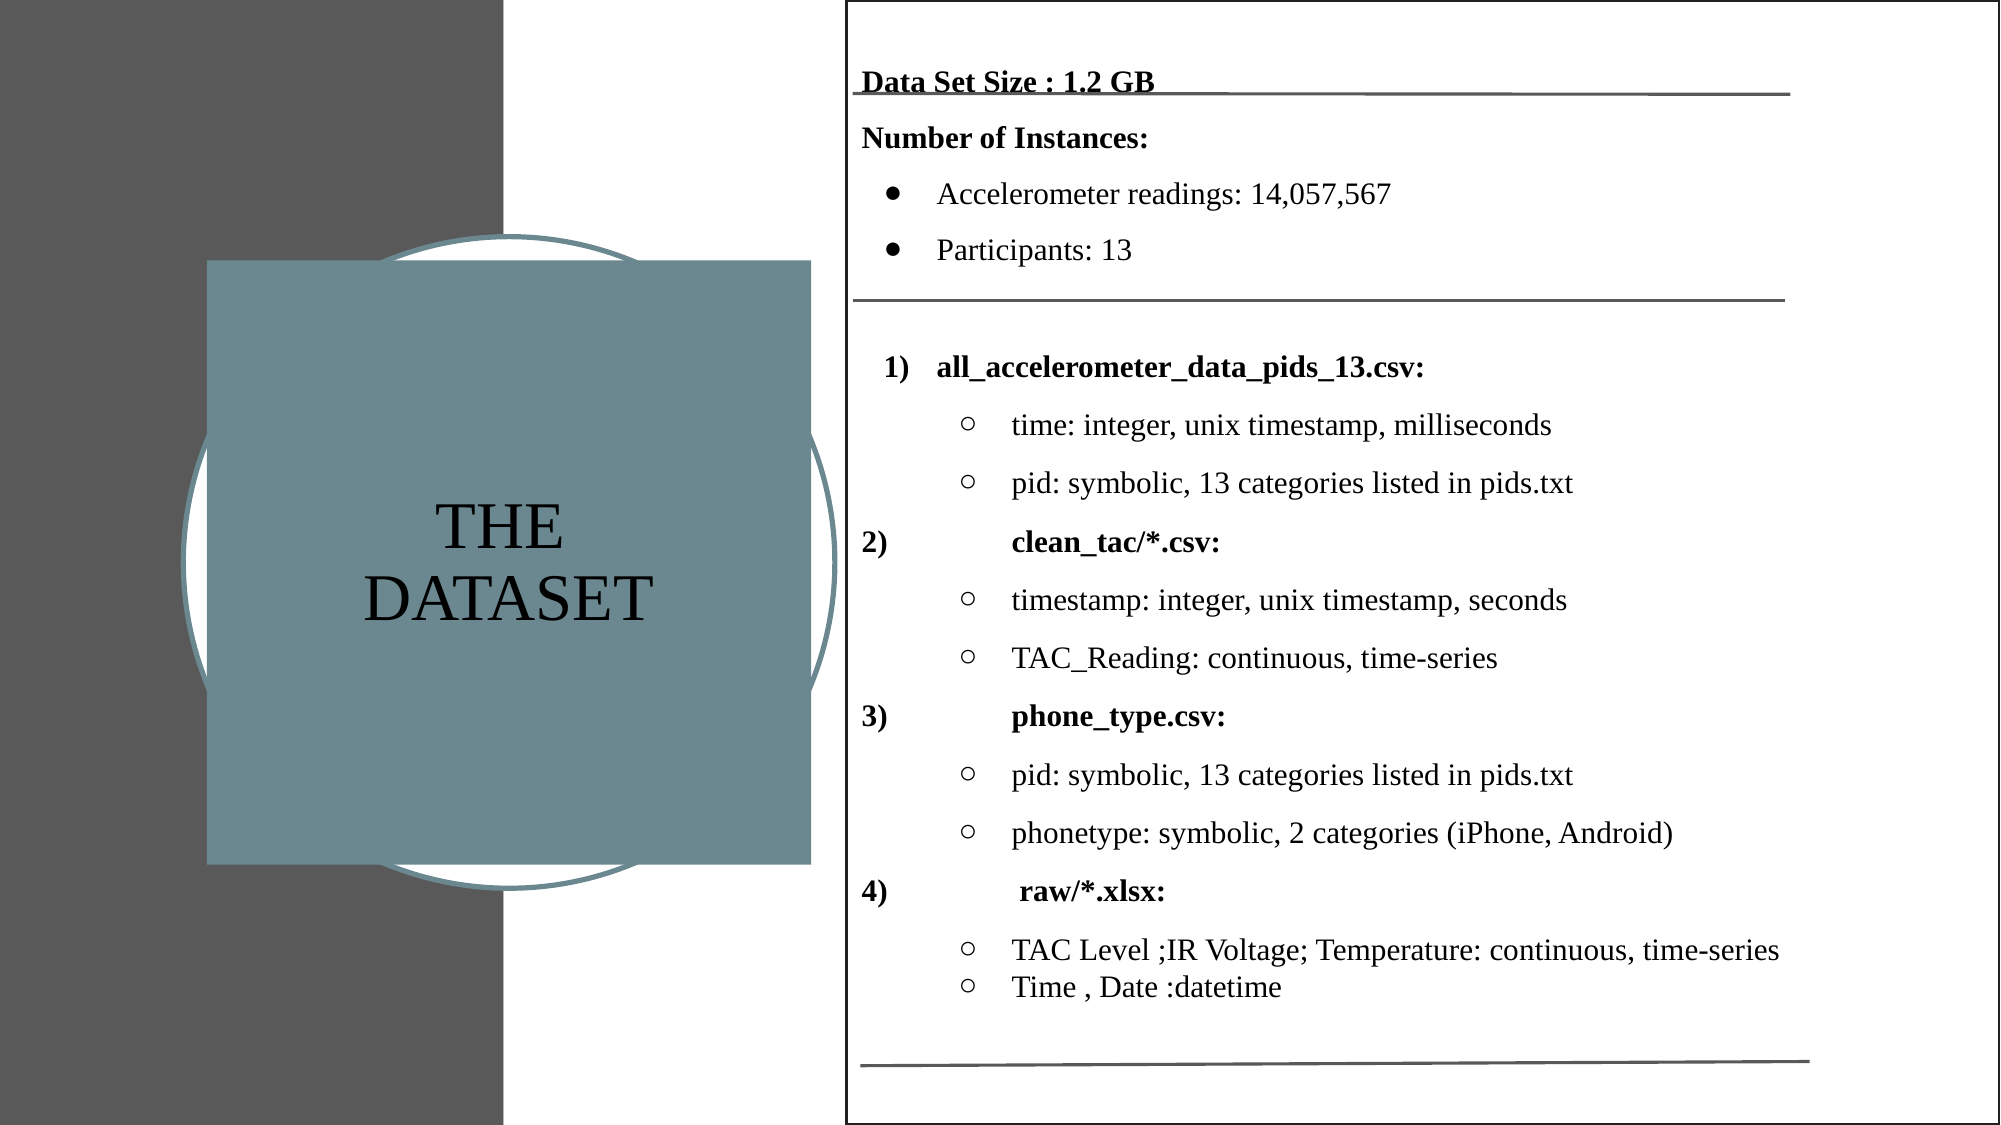

Data Set Size : 1.2 GB
Number of Instances:
Accelerometer readings: 14,057,567
Participants: 13

all_accelerometer_data_pids_13.csv:
time: integer, unix timestamp, milliseconds
pid: symbolic, 13 categories listed in pids.txt
2)	clean_tac/*.csv:
timestamp: integer, unix timestamp, seconds
TAC_Reading: continuous, time-series
3)	phone_type.csv:
pid: symbolic, 13 categories listed in pids.txt
phonetype: symbolic, 2 categories (iPhone, Android)
4)	 raw/*.xlsx:
TAC Level ;IR Voltage; Temperature: continuous, time-series
Time , Date :datetime

Raw data size - 8.6 GB
Business.json - 192609 records
Checkin.json - 161950 records
Review.json - 6685900 records
Tip.json - 1223094 records
User.json - 1637138 records

Data at rest
Update frequency : Usually new dataset published
	once a year

# THE DATASET